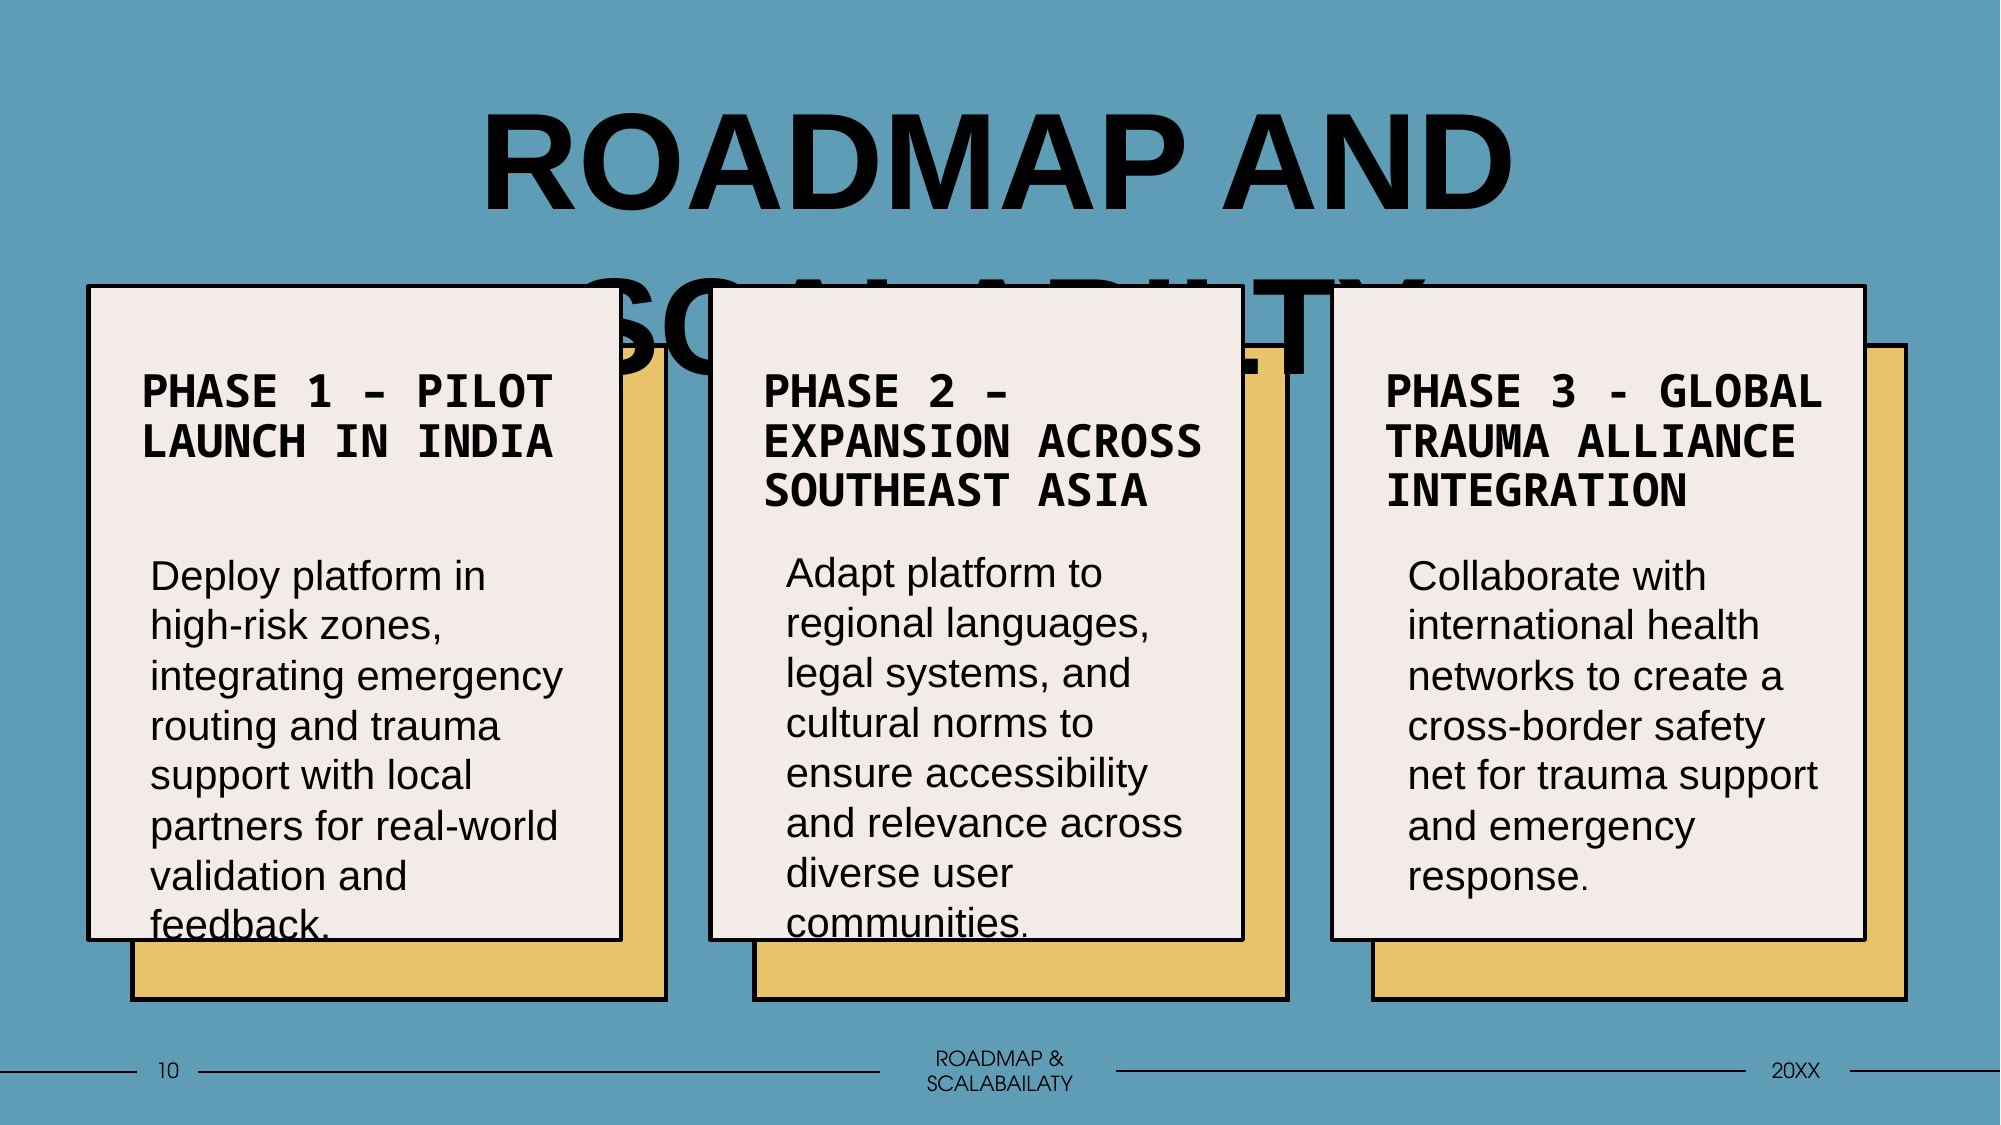

# ROADMAP AND SCALABILTY
PHASE 1 – PILOT LAUNCH IN INDIA
PHASE 2 – EXPANSION ACROSS SOUTHEAST ASIA
PHASE 3 - GLOBAL TRAUMA ALLIANCE INTEGRATION
Adapt platform to regional languages, legal systems, and cultural norms to ensure accessibility and relevance across diverse user communities.
Deploy platform in high-risk zones, integrating emergency routing and trauma support with local partners for real-world validation and feedback.
Collaborate with international health networks to create a cross-border safety net for trauma support and emergency response.
10
ROADMAP & SCALABAILATY
20XX